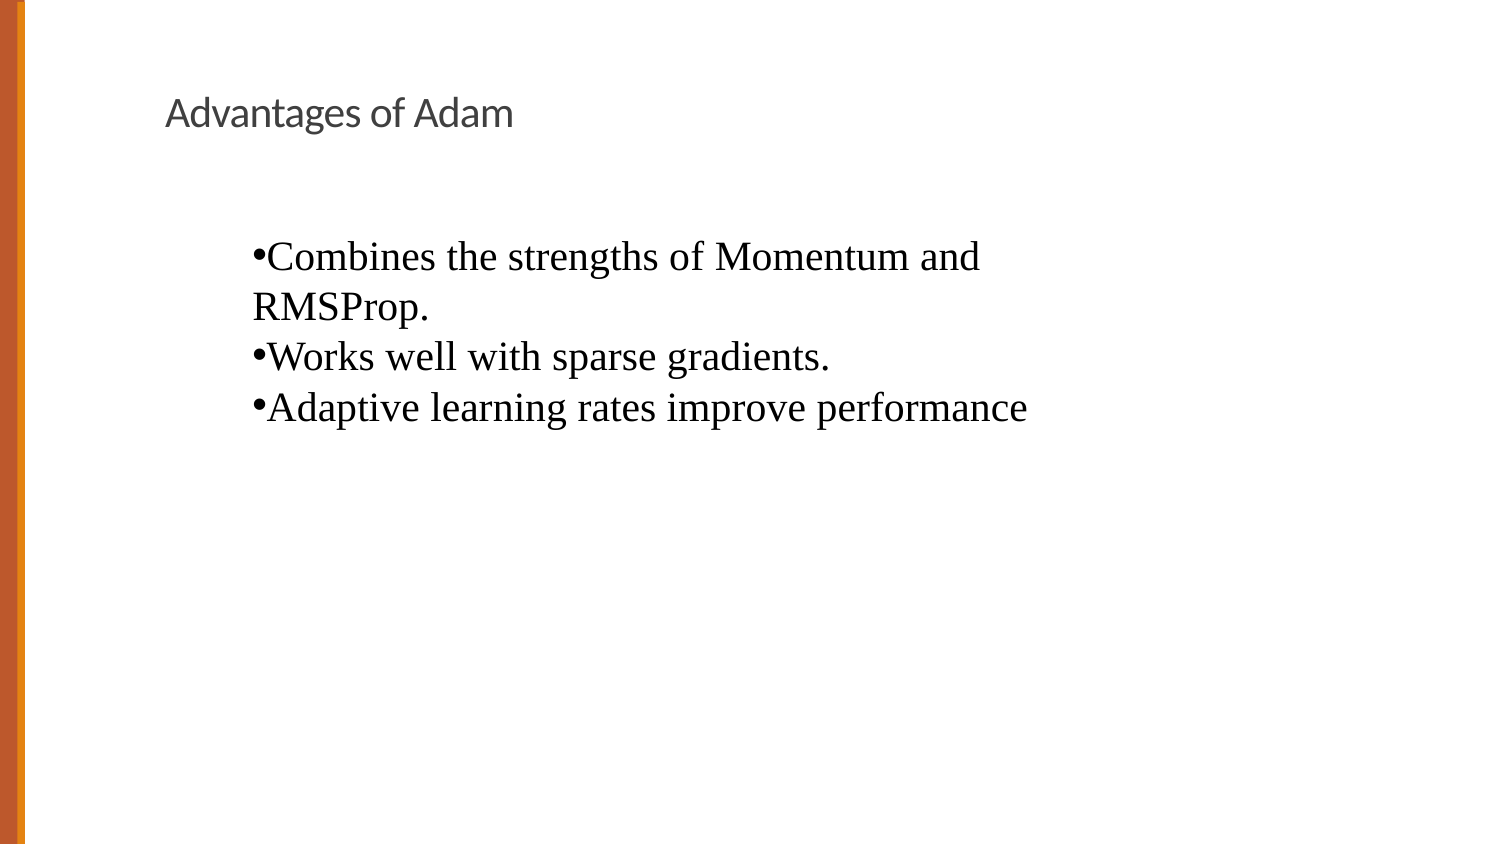

# Advantages of Adam
Combines the strengths of Momentum and RMSProp.
Works well with sparse gradients.
Adaptive learning rates improve performance